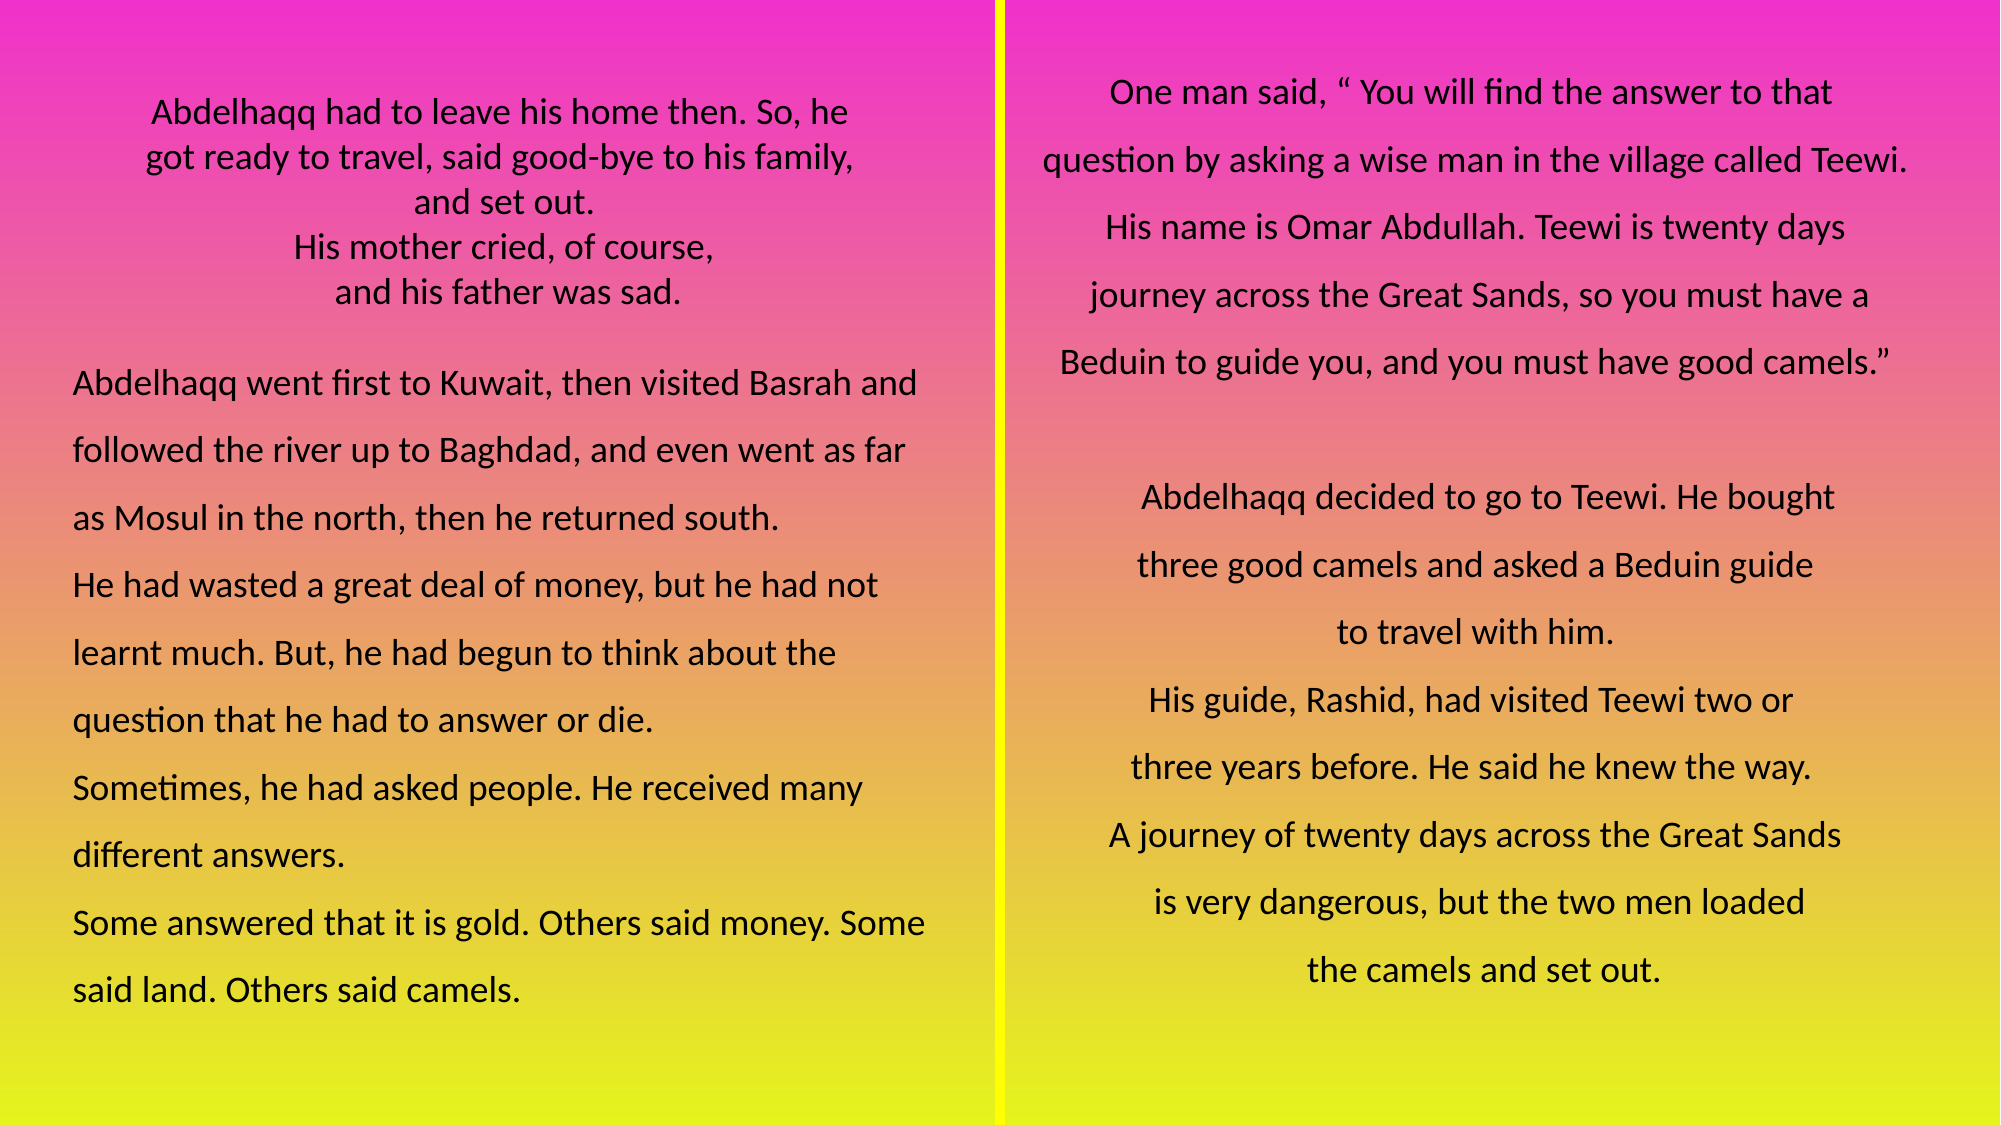

One man said, “ You will find the answer to that
question by asking a wise man in the village called Teewi. His name is Omar Abdullah. Teewi is twenty days
 journey across the Great Sands, so you must have a Beduin to guide you, and you must have good camels.”

   Abdelhaqq decided to go to Teewi. He bought
 three good camels and asked a Beduin guide
to travel with him.
His guide, Rashid, had visited Teewi two or
three years before. He said he knew the way.
A journey of twenty days across the Great Sands
 is very dangerous, but the two men loaded
  the camels and set out.
Abdelhaqq had to leave his home then. So, he
got ready to travel, said good-bye to his family,
and set out.
His mother cried, of course,
 and his father was sad.
Abdelhaqq went first to Kuwait, then visited Basrah and followed the river up to Baghdad, and even went as far as Mosul in the north, then he returned south.
He had wasted a great deal of money, but he had not learnt much. But, he had begun to think about the question that he had to answer or die.
Sometimes, he had asked people. He received many different answers.
Some answered that it is gold. Others said money. Some said land. Others said camels.